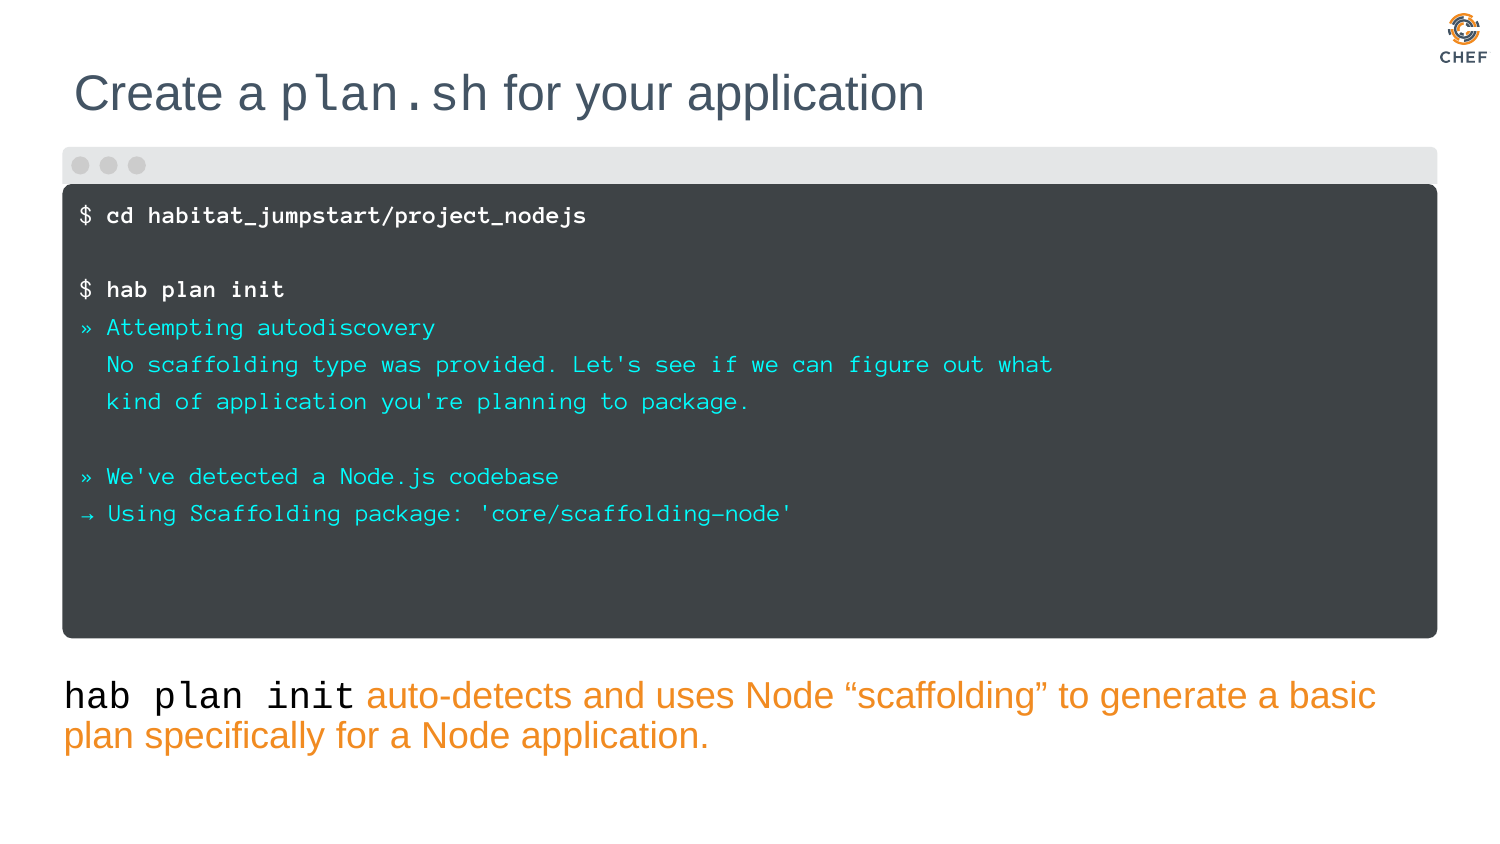

# Create a plan.sh for your application

$ cd habitat_jumpstart/project_nodejs

$ hab plan init
» Attempting autodiscovery
  No scaffolding type was provided. Let's see if we can figure out what
  kind of application you're planning to package.

» We've detected a Node.js codebase
→ Using Scaffolding package: 'core/scaffolding-node'

hab plan init auto-detects and uses Node “scaffolding” to generate a basic plan specifically for a Node application.